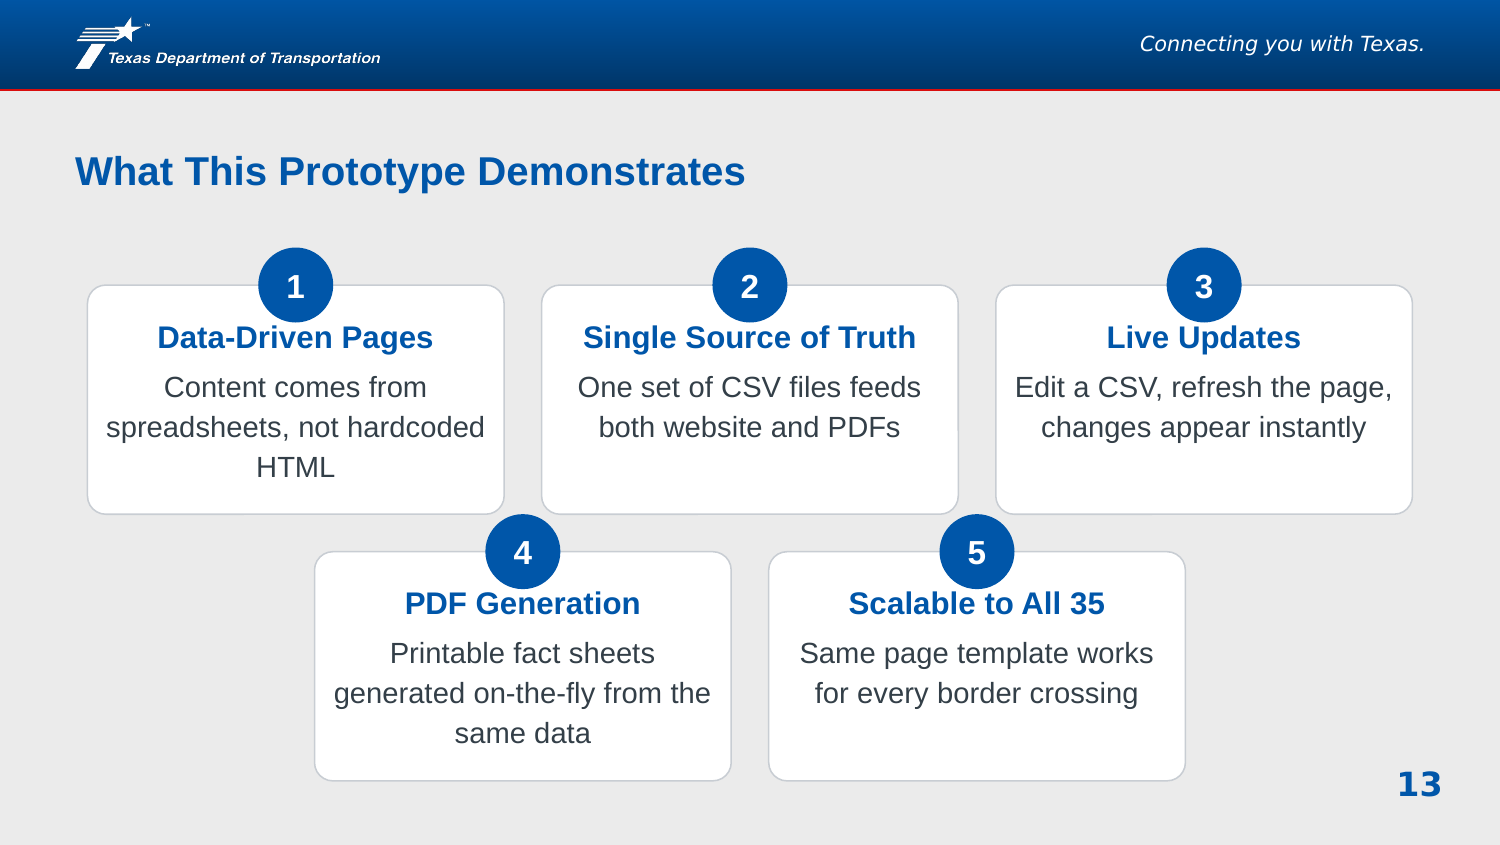

# What This Prototype Demonstrates
1
2
3
Data-Driven Pages
Content comes from spreadsheets, not hardcoded HTML
Single Source of Truth
One set of CSV files feeds both website and PDFs
Live Updates
Edit a CSV, refresh the page, changes appear instantly
4
5
PDF Generation
Printable fact sheets generated on-the-fly from the same data
Scalable to All 35
Same page template works for every border crossing